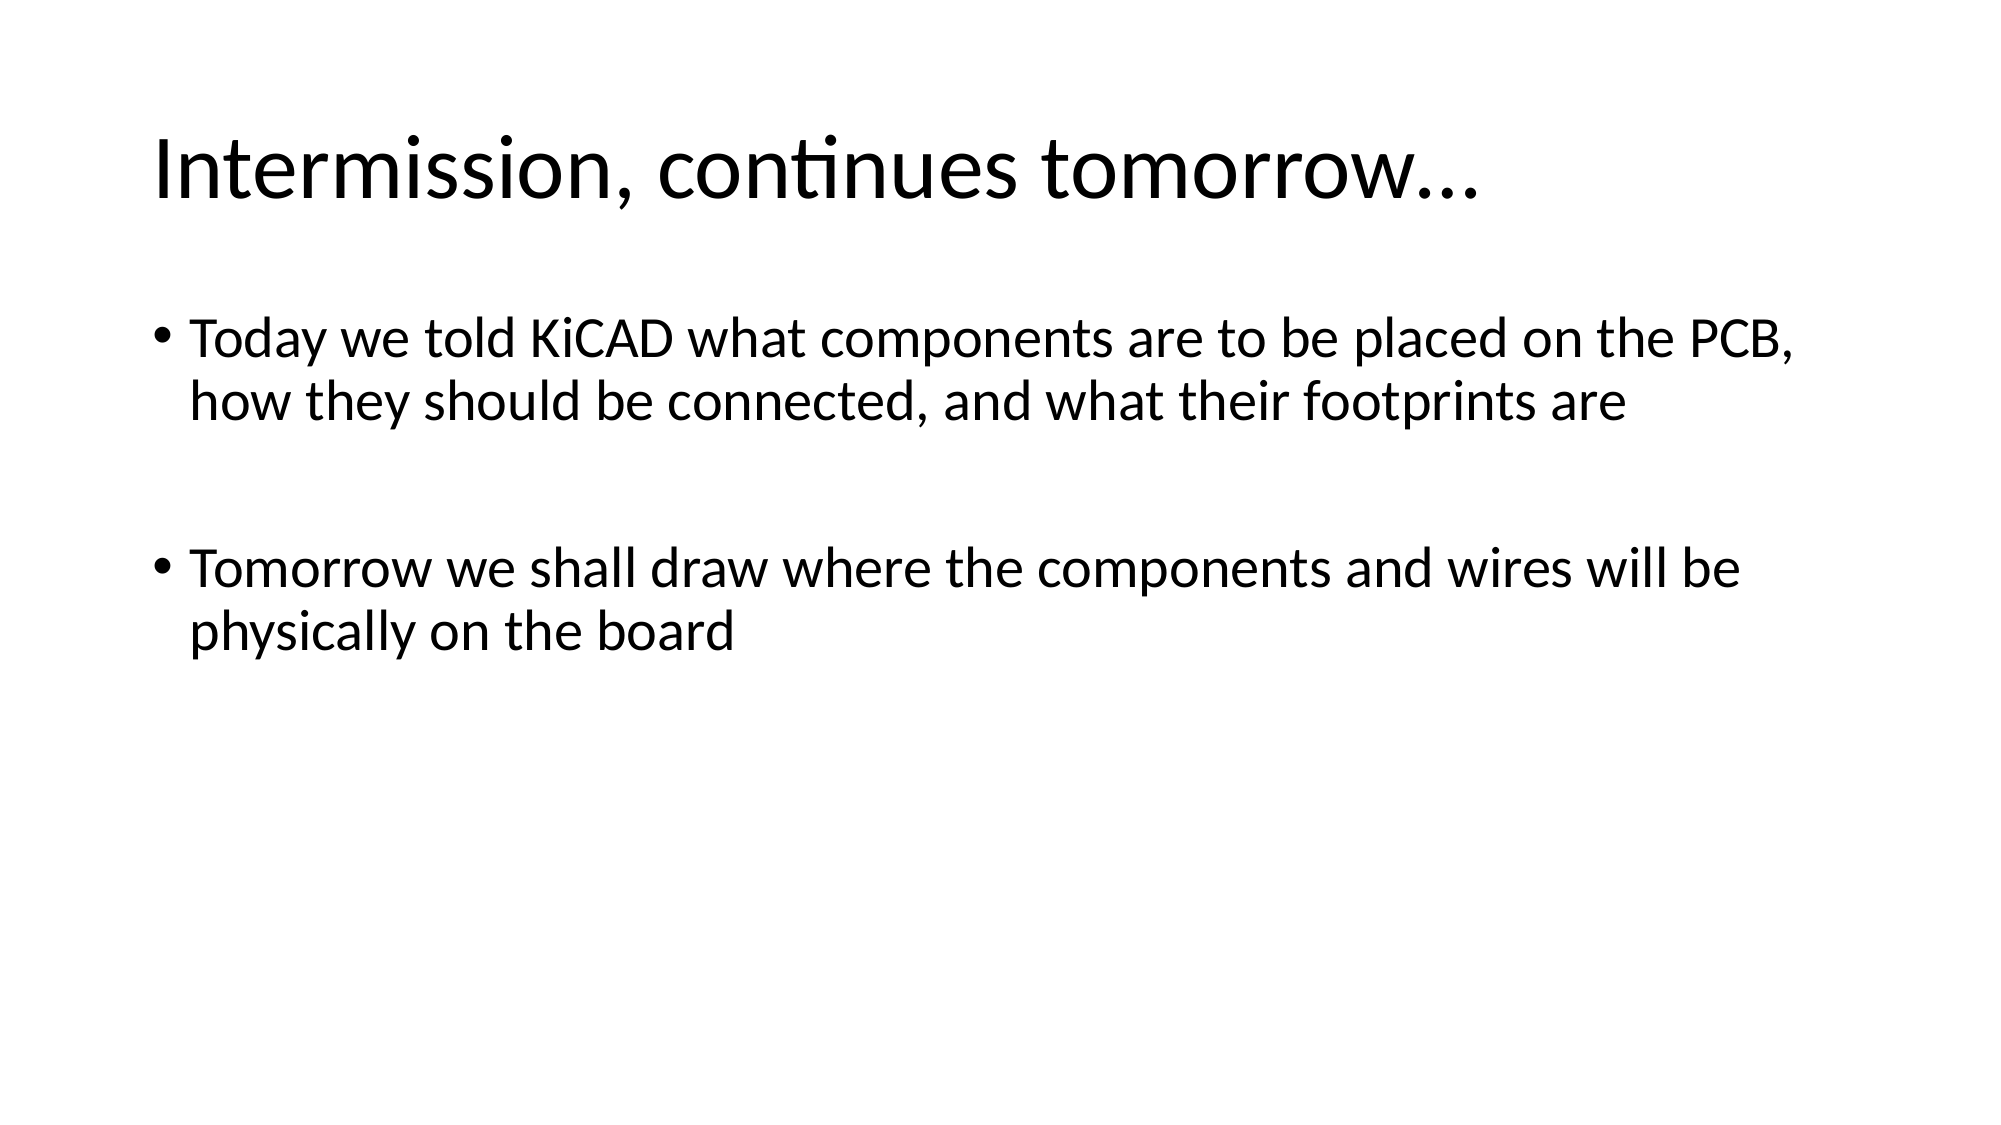

# Intermission, continues tomorrow…
Today we told KiCAD what components are to be placed on the PCB, how they should be connected, and what their footprints are

Tomorrow we shall draw where the components and wires will be physically on the board